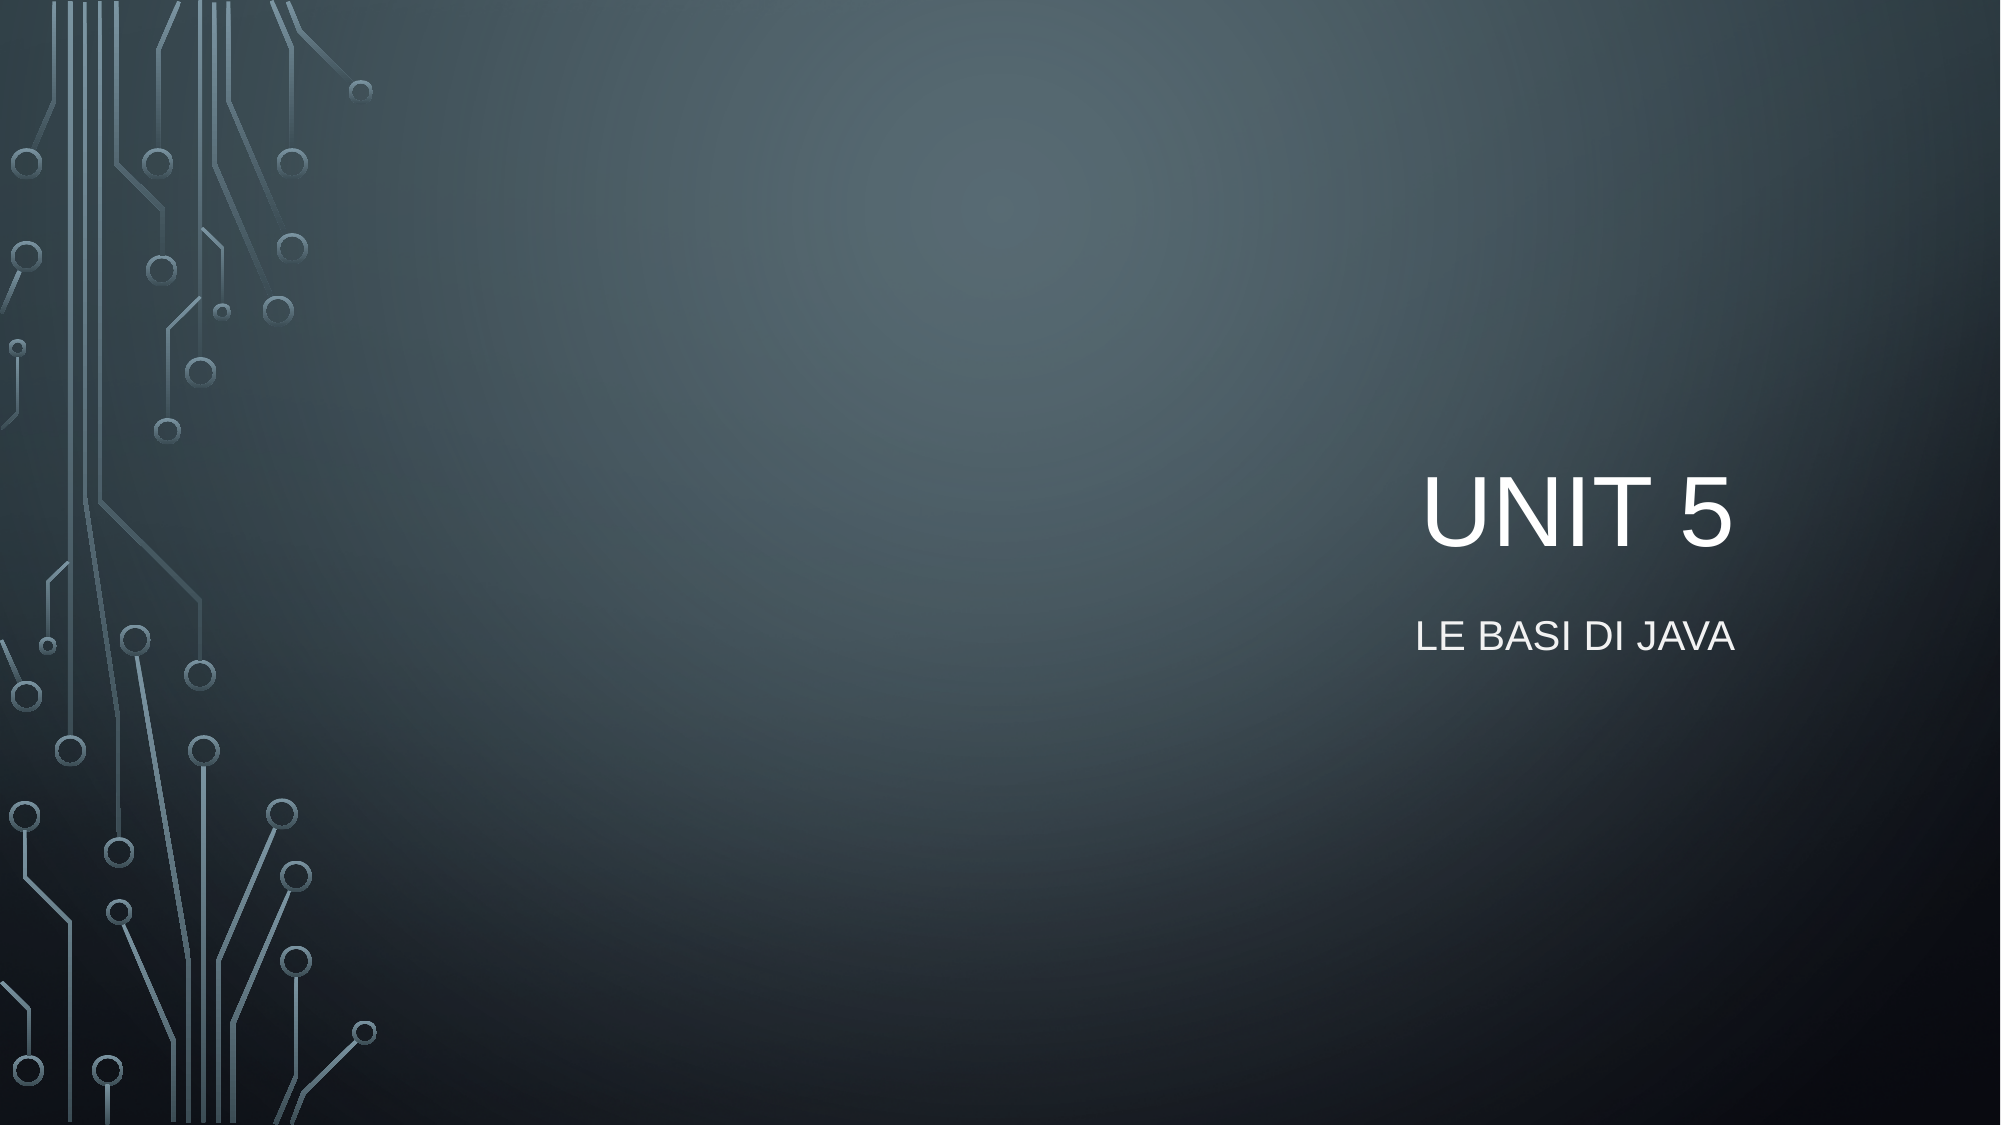

# Unit 5
Le basi di java